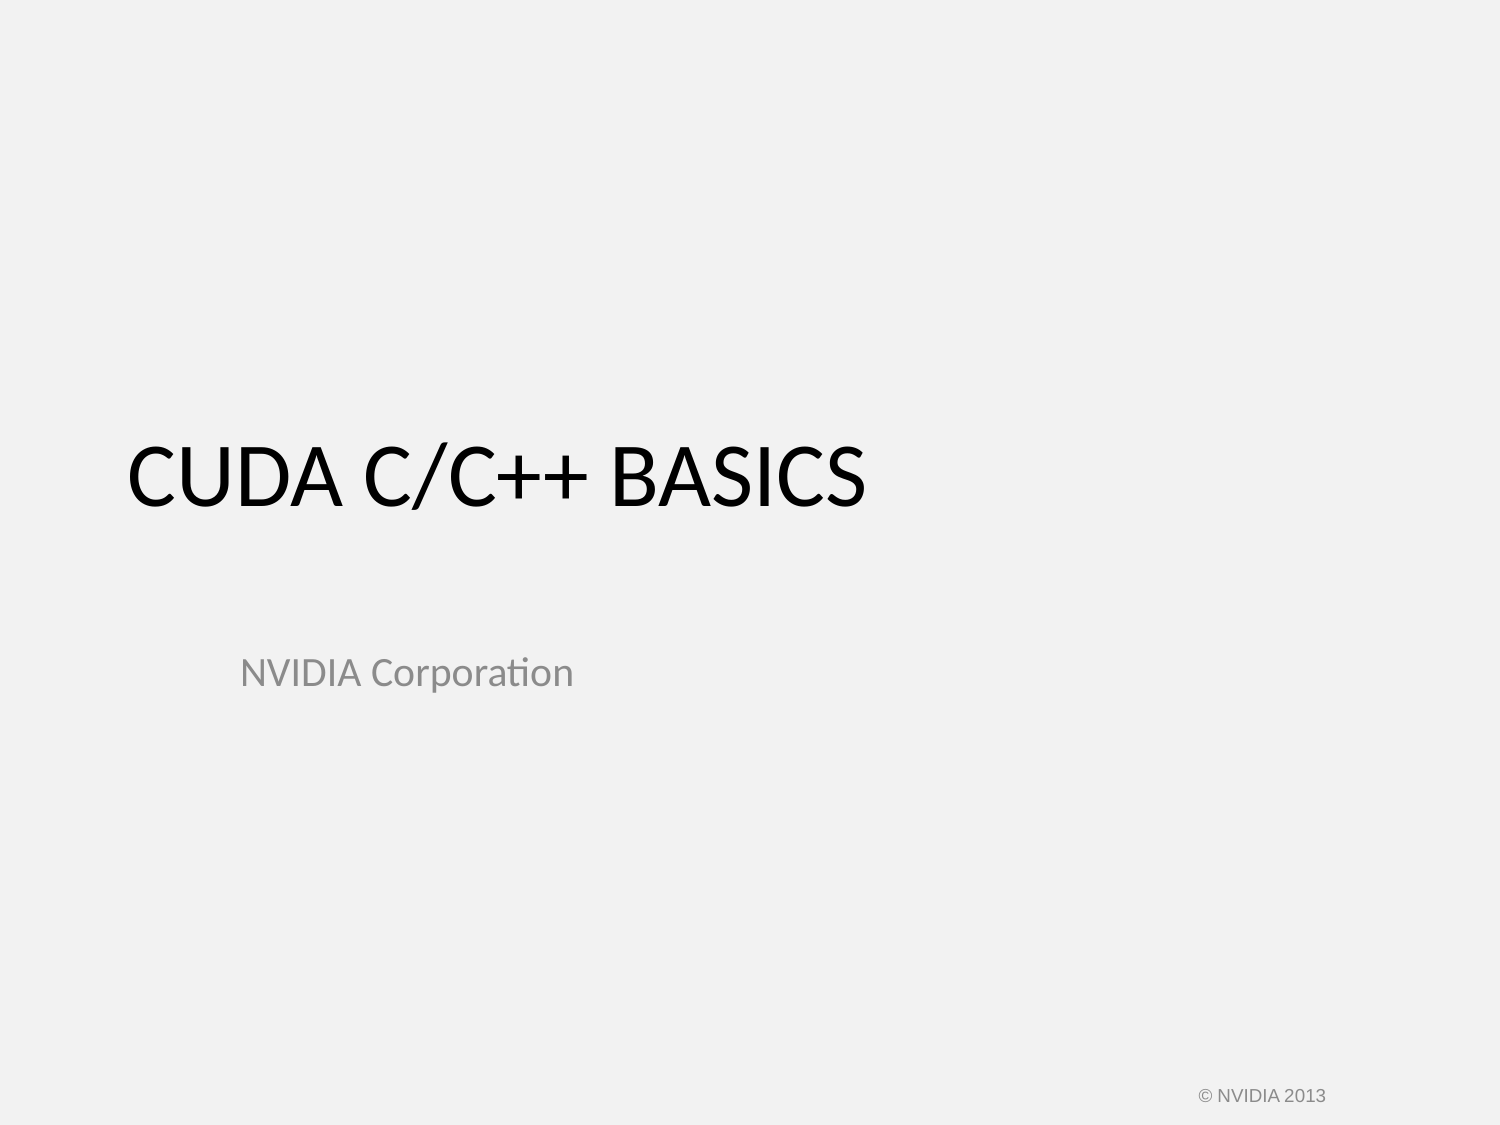

# CUDA C/C++ BASICS
NVIDIA Corporation
© NVIDIA 2013